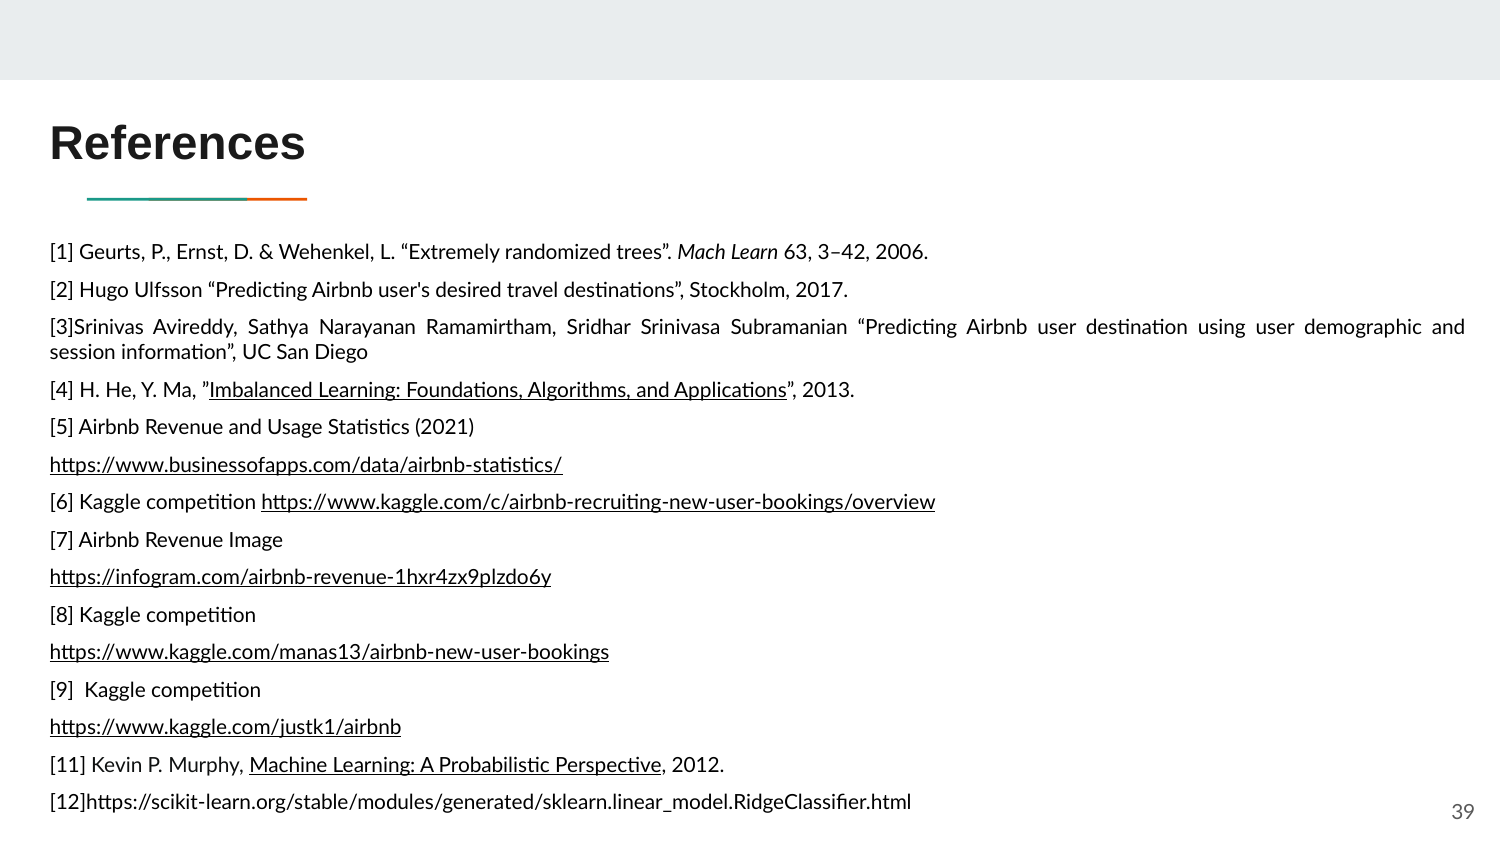

# References
[1] Geurts, P., Ernst, D. & Wehenkel, L. “Extremely randomized trees”. Mach Learn 63, 3–42, 2006.
[2] Hugo Ulfsson “Predicting Airbnb user's desired travel destinations”, Stockholm, 2017.
[3]Srinivas Avireddy, Sathya Narayanan Ramamirtham, Sridhar Srinivasa Subramanian “Predicting Airbnb user destination using user demographic and session information”, UC San Diego
[4] H. He, Y. Ma, ”Imbalanced Learning: Foundations, Algorithms, and Applications”, 2013.
[5] Airbnb Revenue and Usage Statistics (2021)
https://www.businessofapps.com/data/airbnb-statistics/
[6] Kaggle competition https://www.kaggle.com/c/airbnb-recruiting-new-user-bookings/overview
[7] Airbnb Revenue Image
https://infogram.com/airbnb-revenue-1hxr4zx9plzdo6y
[8] Kaggle competition
https://www.kaggle.com/manas13/airbnb-new-user-bookings
[9]  Kaggle competition
https://www.kaggle.com/justk1/airbnb
[11] Kevin P. Murphy, Machine Learning: A Probabilistic Perspective, 2012.
[12]https://scikit-learn.org/stable/modules/generated/sklearn.linear_model.RidgeClassifier.html

39